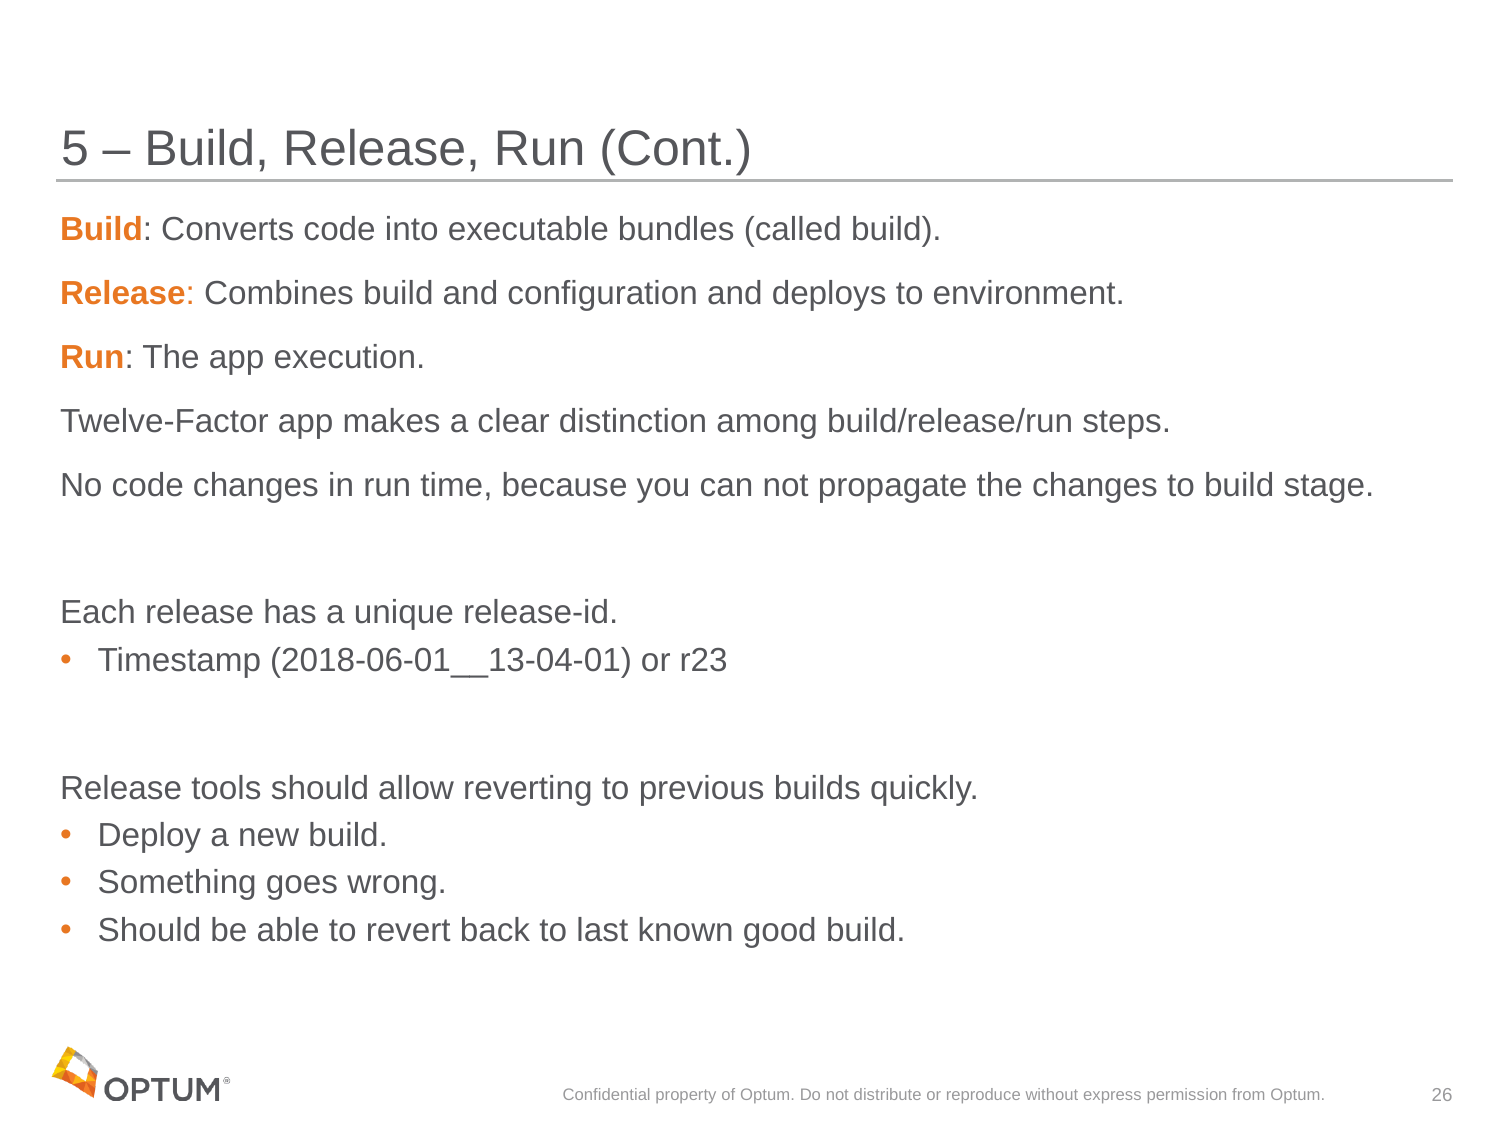

# 5 – Build, Release, Run (Cont.)
Build: Converts code into executable bundles (called build).
Release: Combines build and configuration and deploys to environment.
Run: The app execution.
Twelve-Factor app makes a clear distinction among build/release/run steps.
No code changes in run time, because you can not propagate the changes to build stage.

Each release has a unique release-id.
Timestamp (2018-06-01__13-04-01) or r23

Release tools should allow reverting to previous builds quickly.
Deploy a new build.
Something goes wrong.
Should be able to revert back to last known good build.
Confidential property of Optum. Do not distribute or reproduce without express permission from Optum.
26